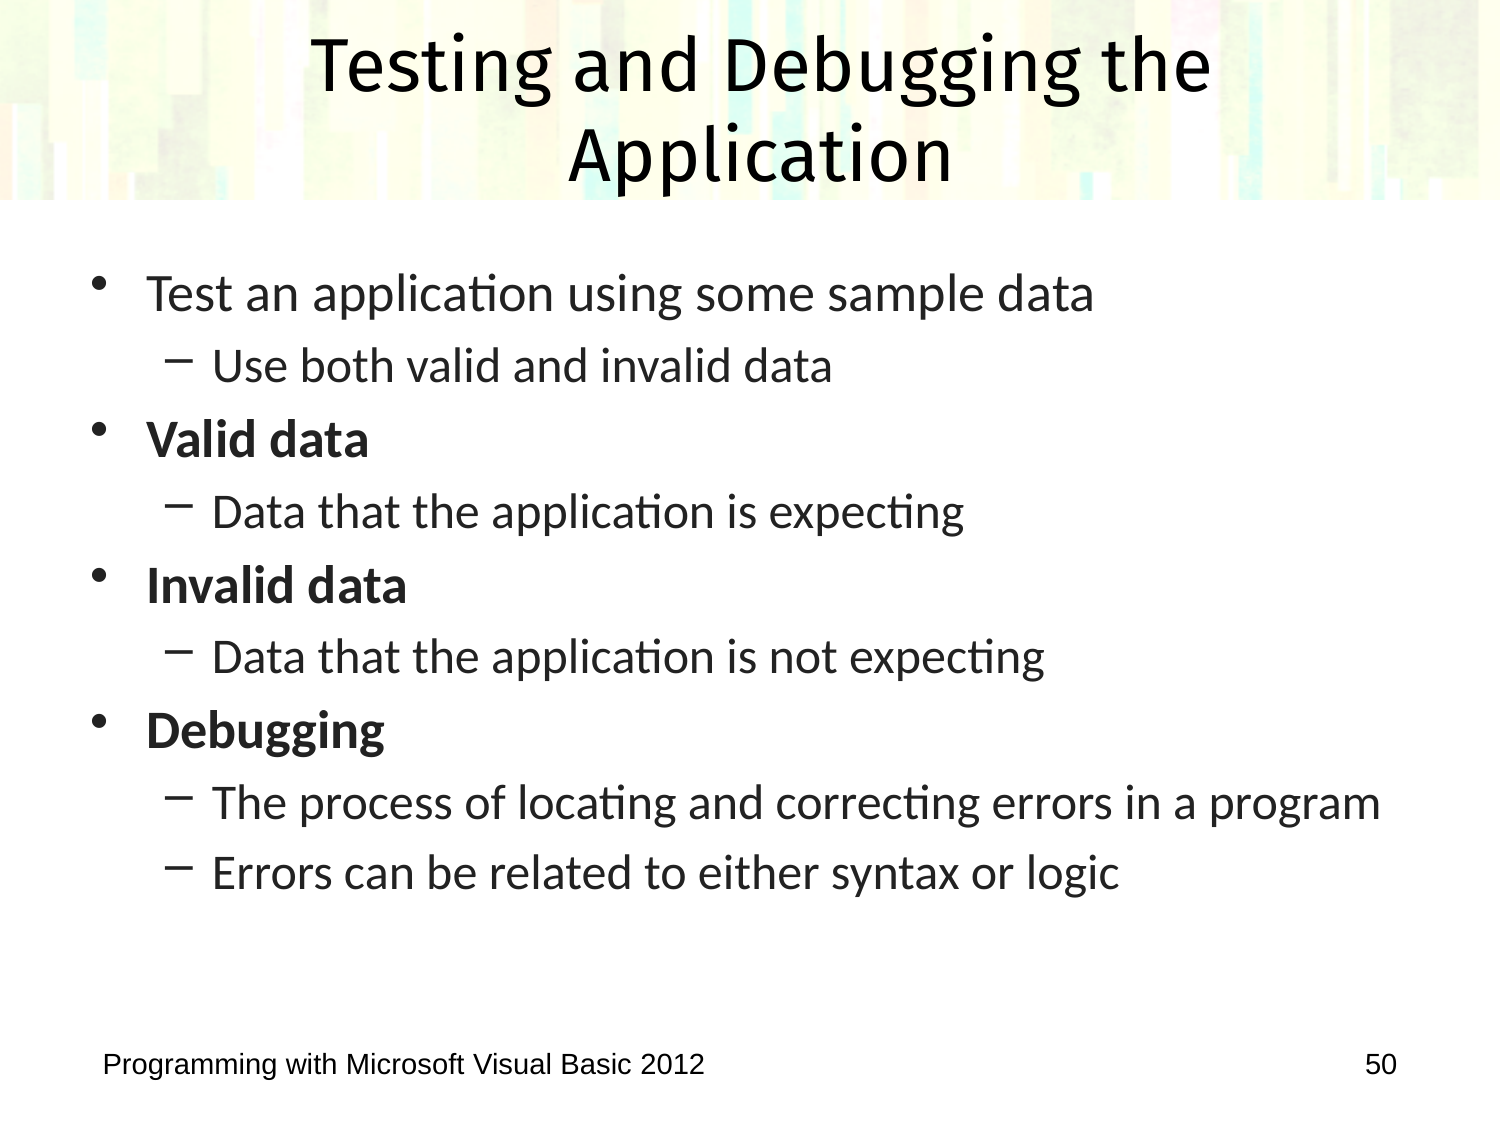

# Testing and Debugging the Application
Test an application using some sample data
Use both valid and invalid data
Valid data
Data that the application is expecting
Invalid data
Data that the application is not expecting
Debugging
The process of locating and correcting errors in a program
Errors can be related to either syntax or logic
Programming with Microsoft Visual Basic 2012
50